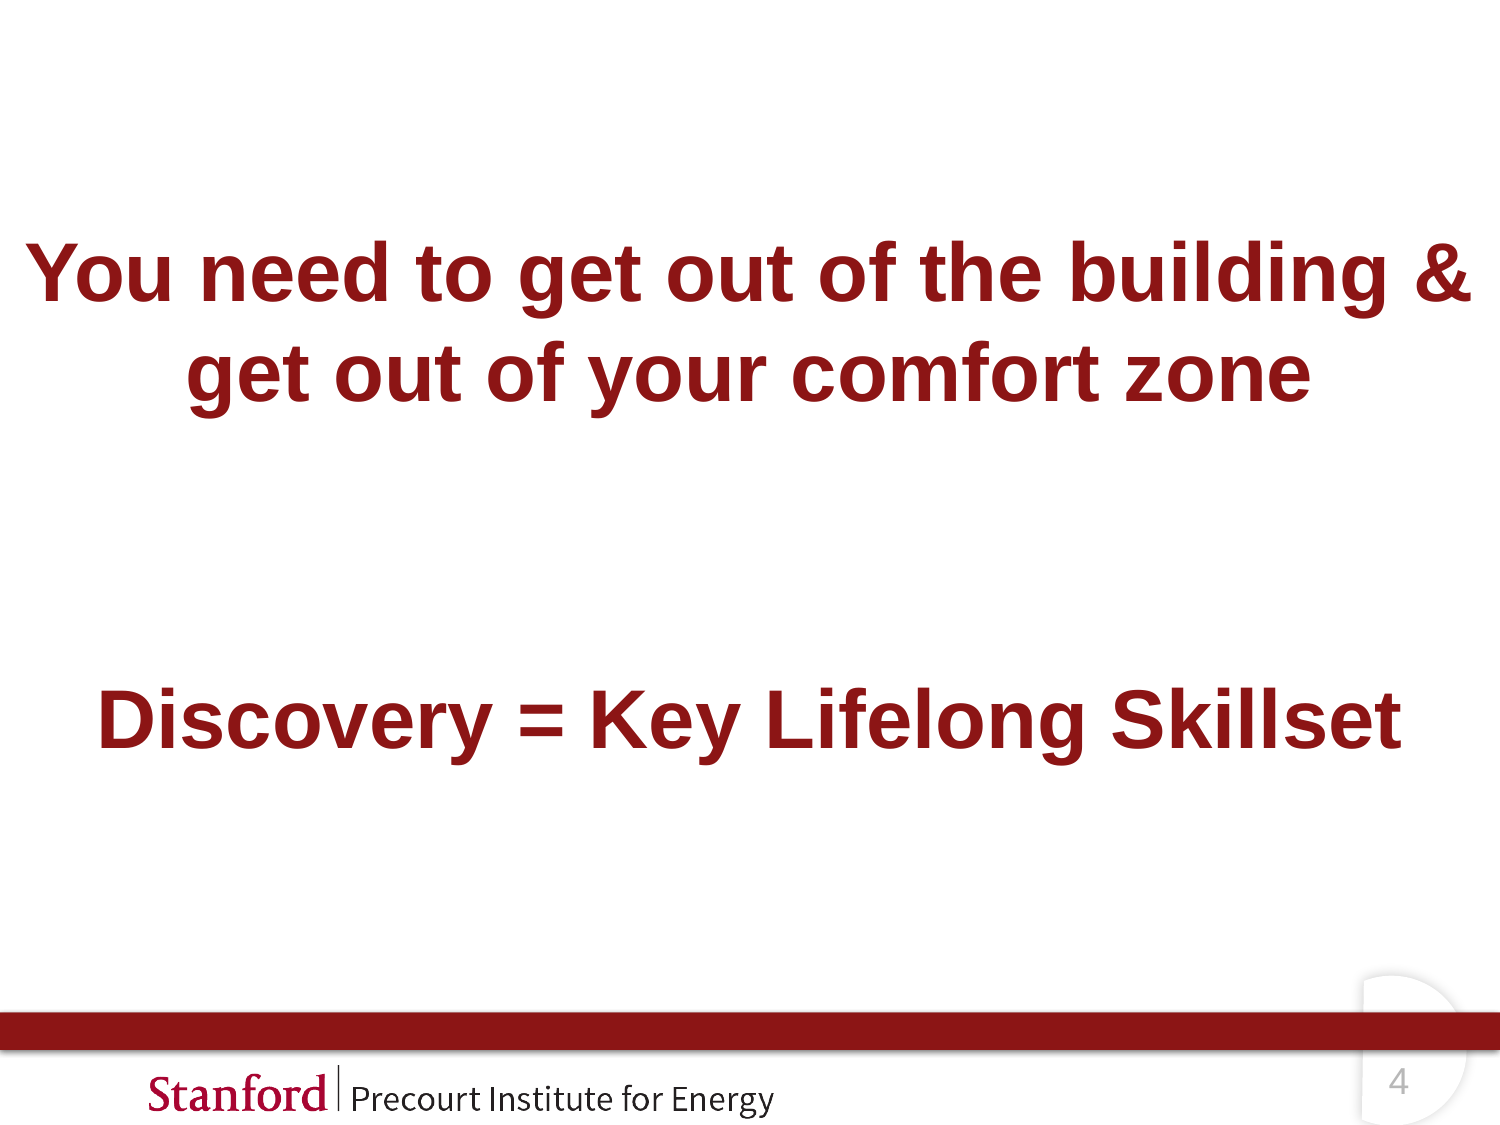

# You need to get out of the building & get out of your comfort zone
Discovery = Key Lifelong Skillset
4